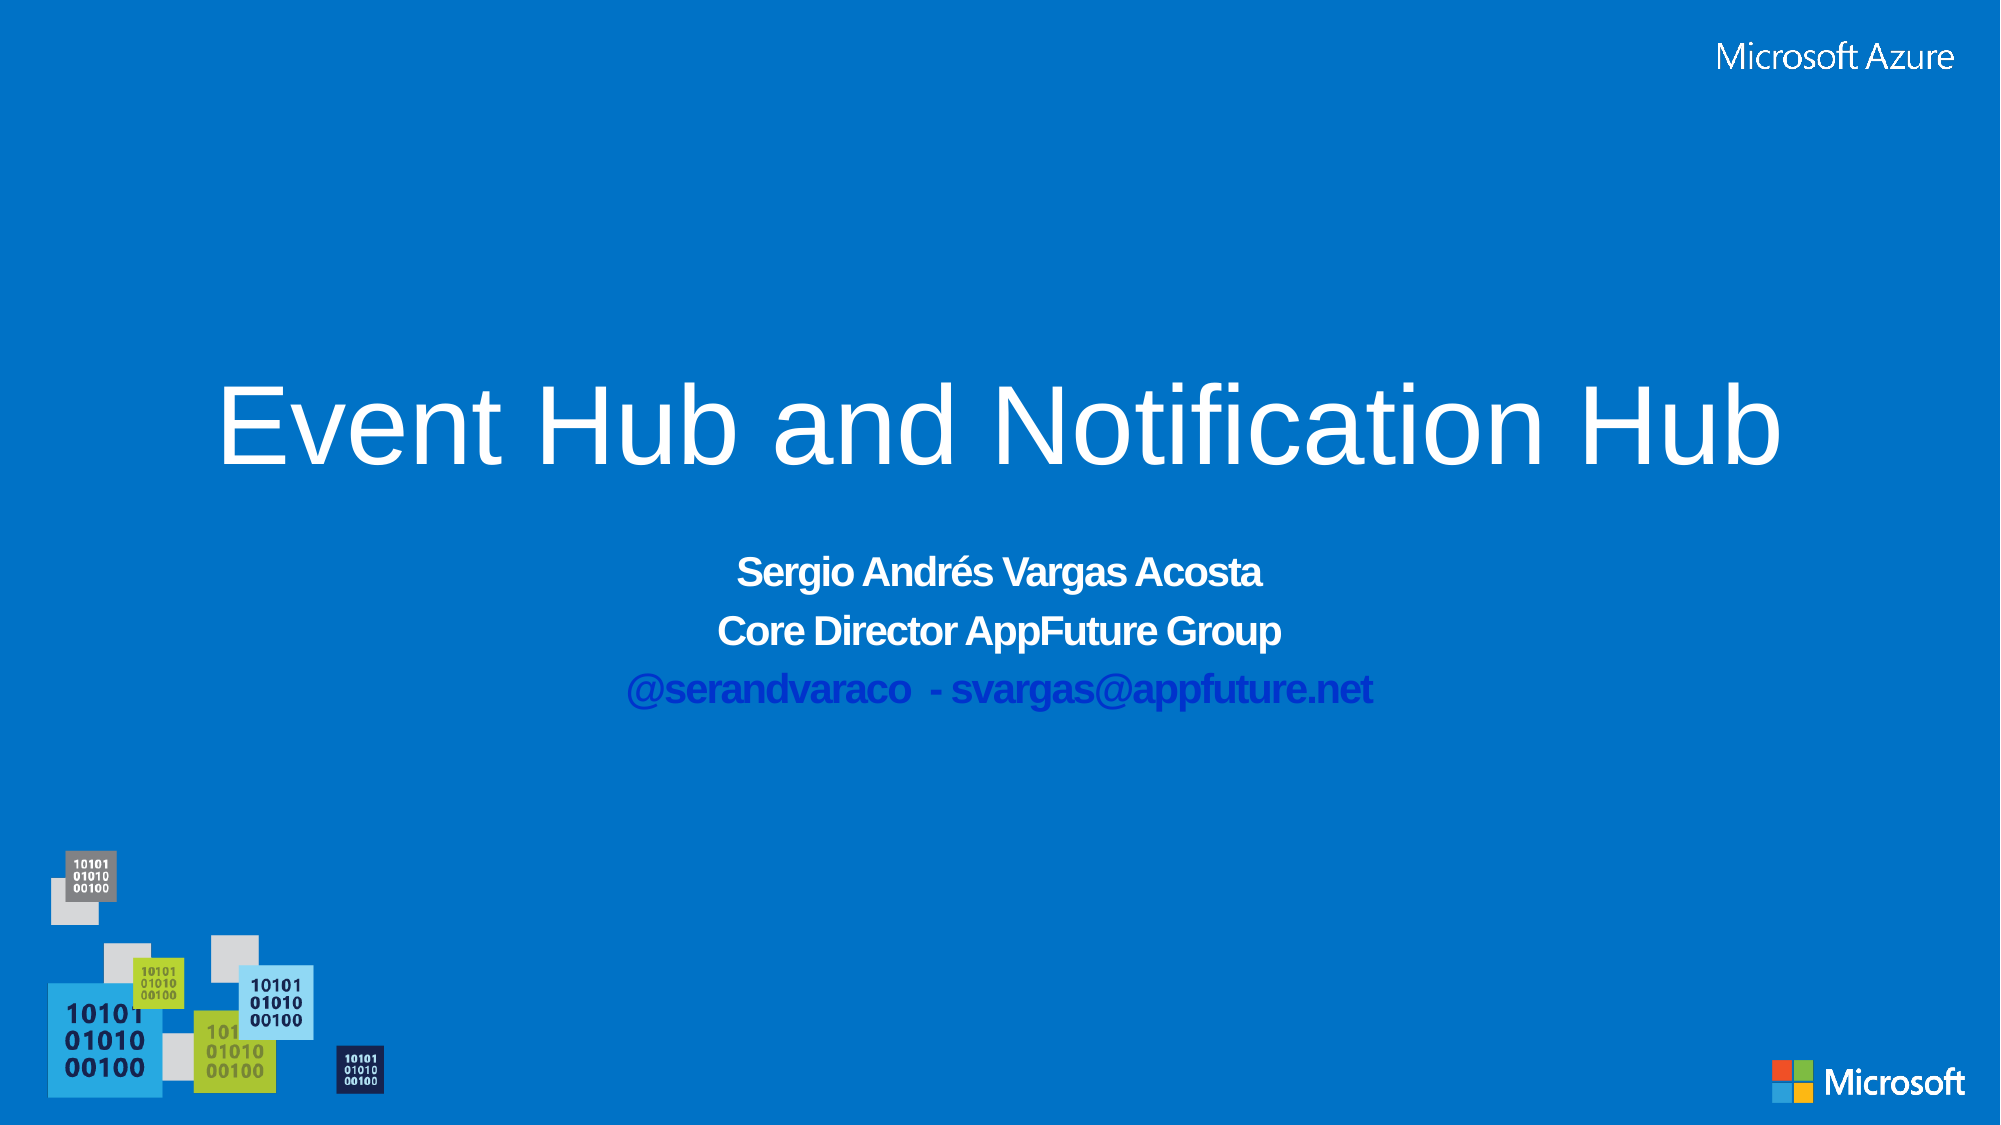

# Event Hub and Notification Hub
Sergio Andrés Vargas Acosta
Core Director AppFuture Group
@serandvaraco  - svargas@appfuture.net